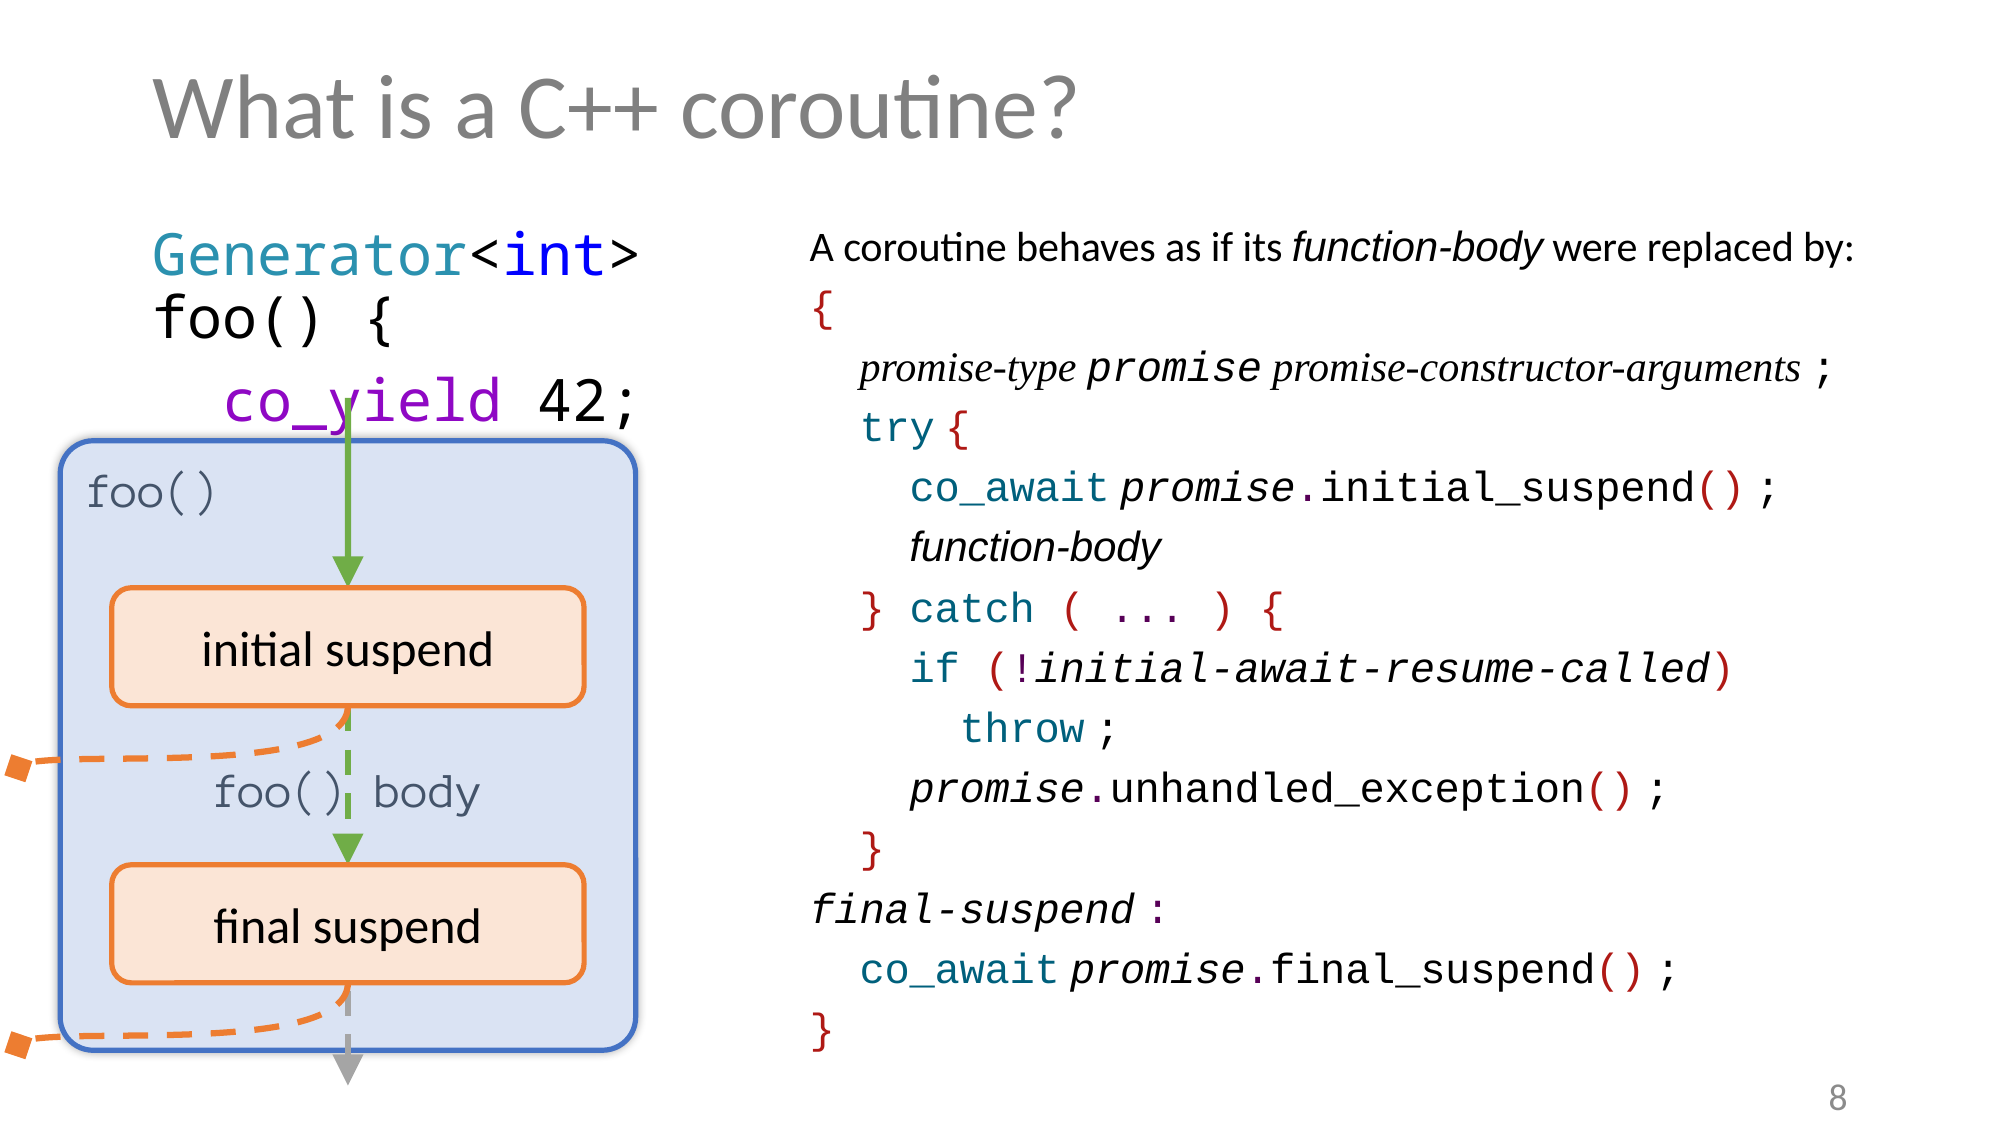

# What is a C++ coroutine?
Generator<int> foo() {
  co_yield 42;
}

A coroutine behaves as if its function-body were replaced by:
{
  promise-type promise promise-constructor-arguments ;
  try {
    co_await promise.initial_suspend() ;
    function-body
  } catch ( ... ) {
    if (!initial-await-resume-called)
      throw ;
    promise.unhandled_exception() ;
  }
final-suspend :
  co_await promise.final_suspend() ;
}
foo()

foo() body
initial suspend
final suspend
8